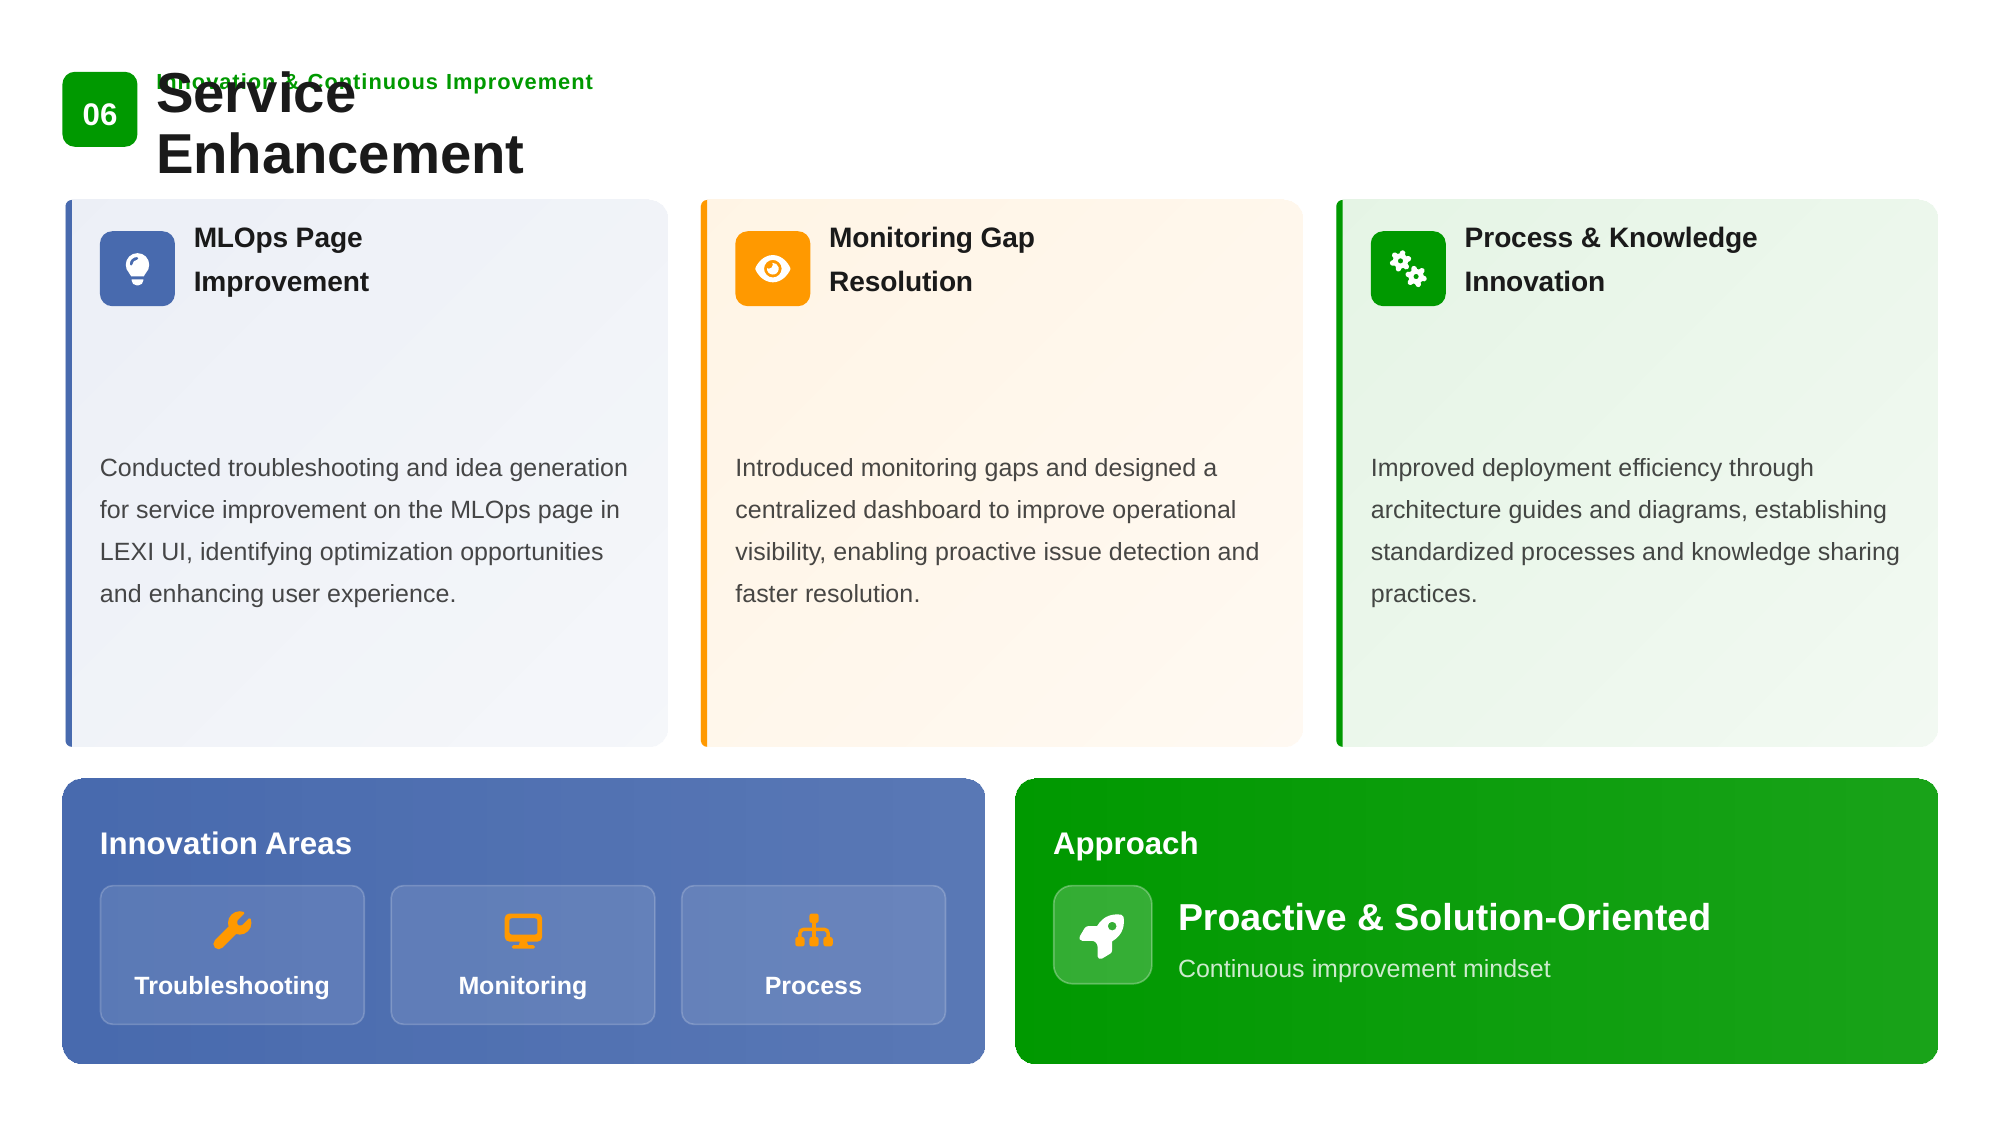

Innovation & Continuous Improvement

06
Service Enhancement

MLOps Page Improvement

Monitoring Gap Resolution

Process & Knowledge Innovation

Conducted troubleshooting and idea generation for service improvement on the MLOps page in LEXI UI, identifying optimization opportunities and enhancing user experience.
Introduced monitoring gaps and designed a centralized dashboard to improve operational visibility, enabling proactive issue detection and faster resolution.
Improved deployment efficiency through architecture guides and diagrams, establishing standardized processes and knowledge sharing practices.

Innovation Areas
Approach

Proactive & Solution-Oriented

Continuous improvement mindset
Troubleshooting
Monitoring
Process